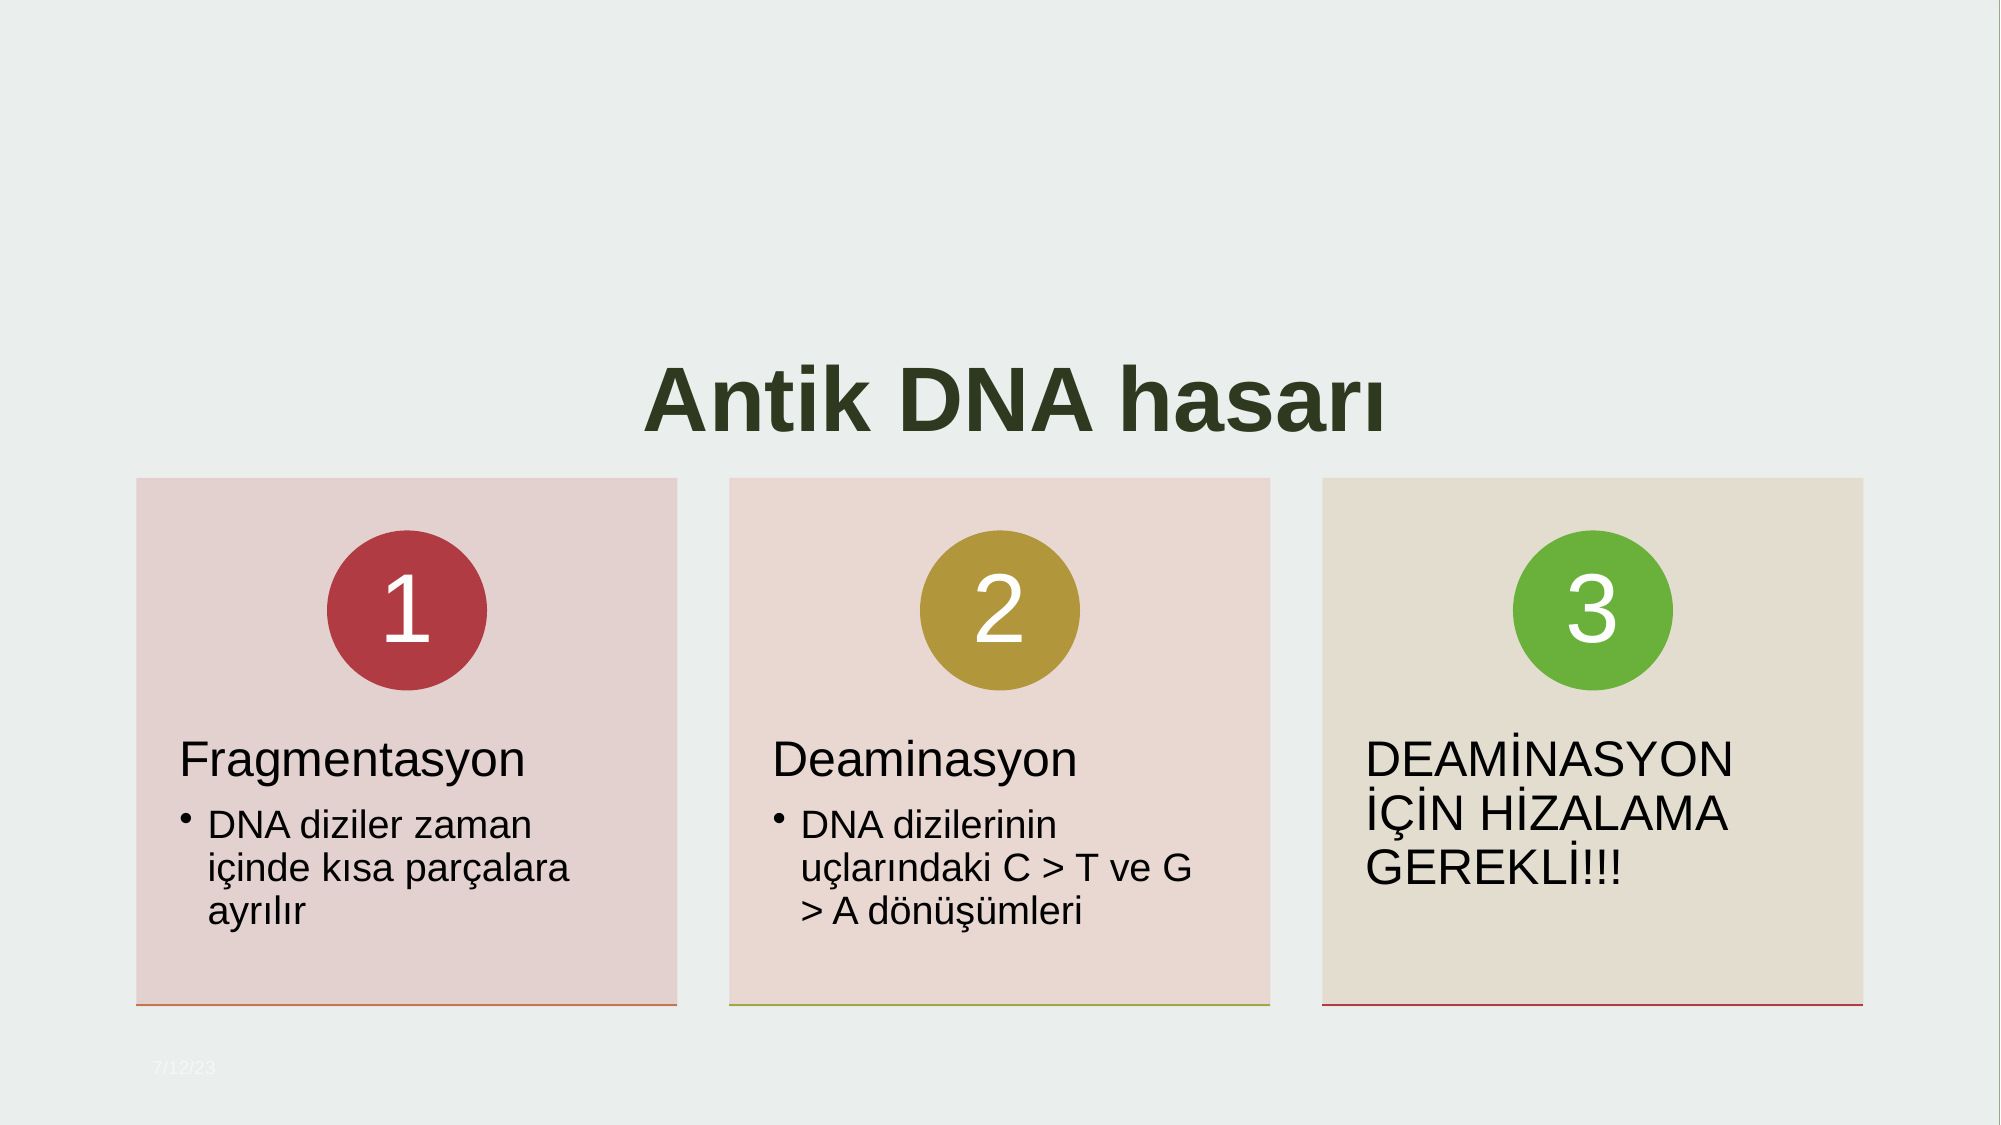

# Antik DNA hasarı
Fragmentasyon
DNA diziler zaman içinde kısa parçalara ayrılır
1
Deaminasyon
DNA dizilerinin uçlarındaki C > T ve G > A dönüşümleri
2
DEAMİNASYON İÇİN HİZALAMA GEREKLİ!!!
3
7/12/23
Evrimsel Genombilim Yaz Okulu 2023
24